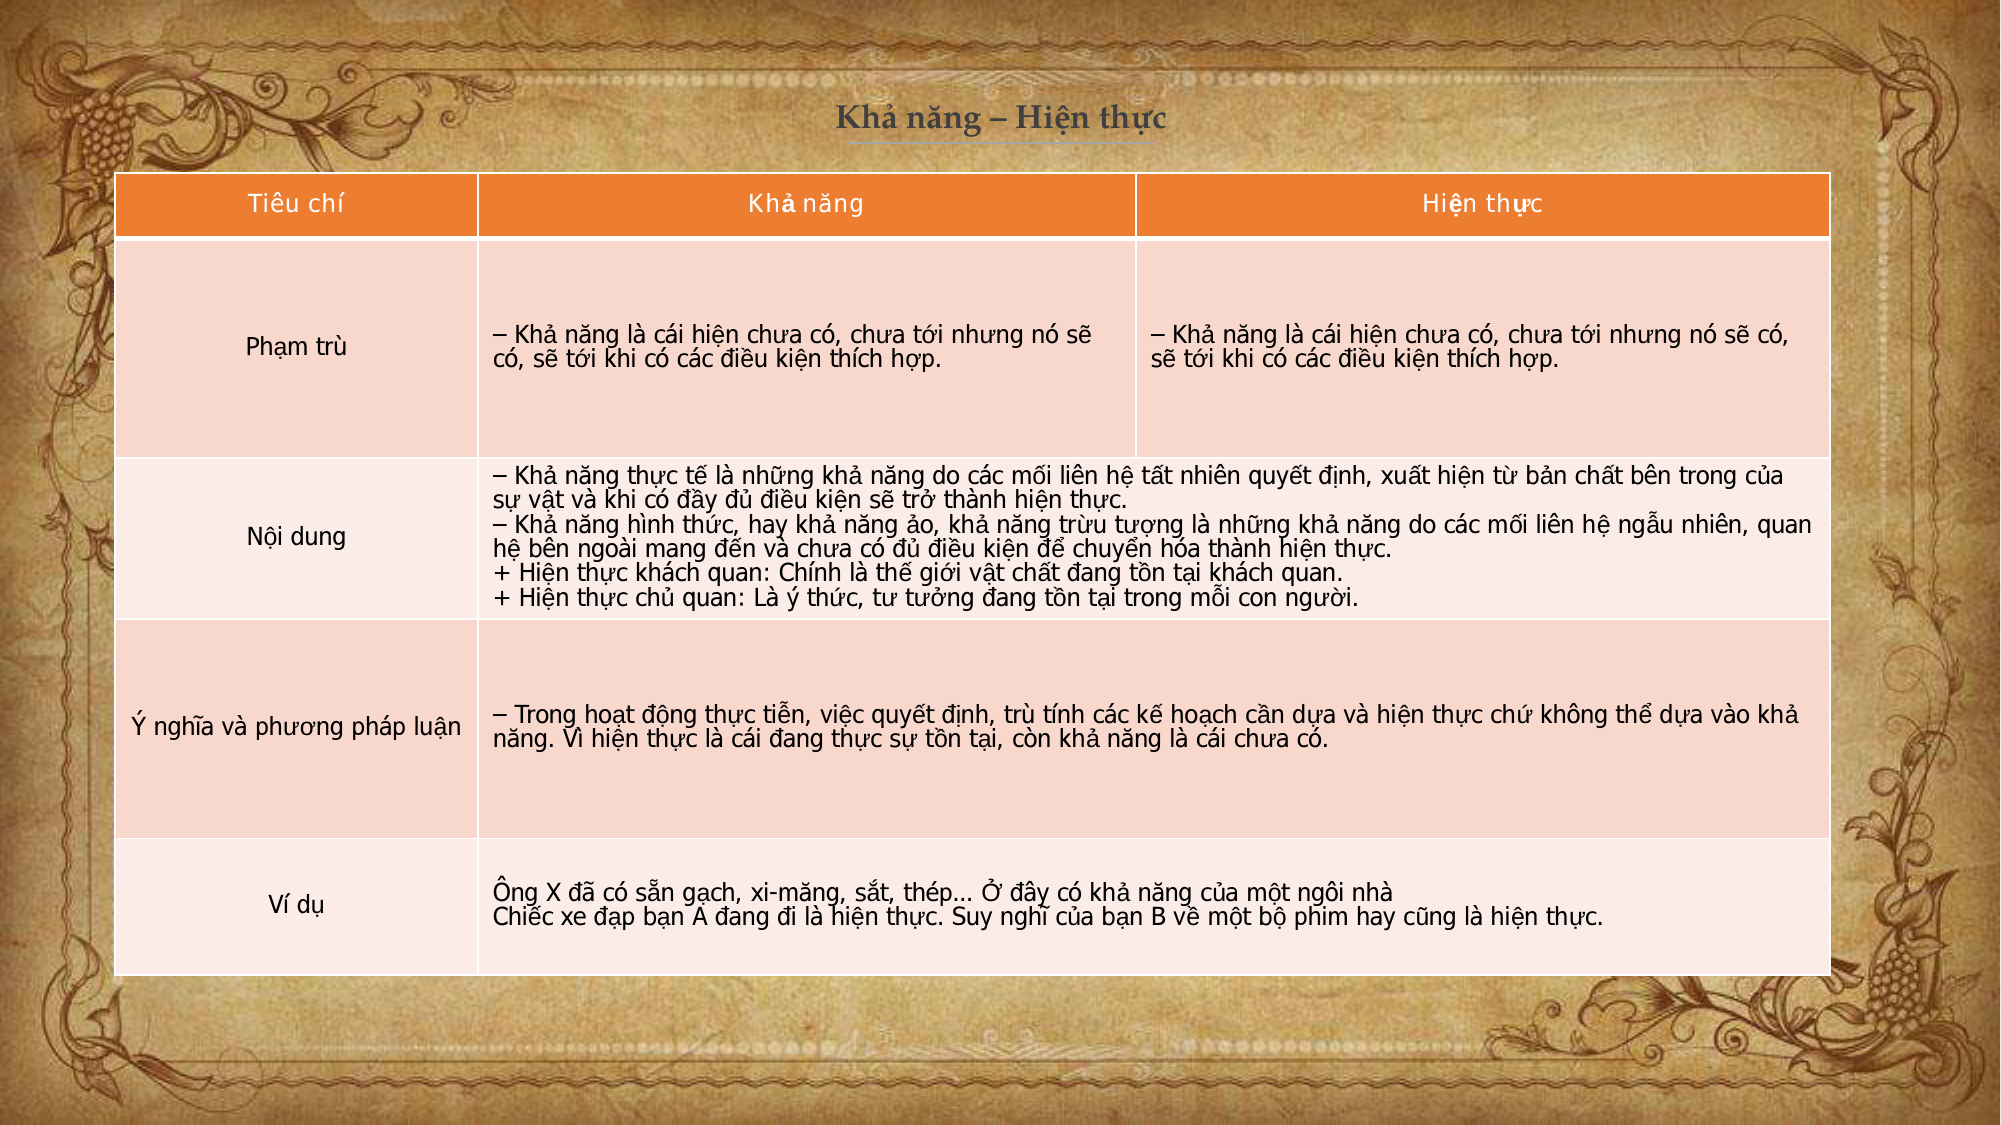

Khả năng – Hiện thực
| Tiêu chí | Khả năng | Hiện thực |
| --- | --- | --- |
| Phạm trù | – Khả năng là cái hiện chưa có, chưa tới nhưng nó sẽ có, sẽ tới khi có các điều kiện thích hợp. | – Khả năng là cái hiện chưa có, chưa tới nhưng nó sẽ có, sẽ tới khi có các điều kiện thích hợp. |
| Nội dung | – Khả năng thực tế là những khả năng do các mối liên hệ tất nhiên quyết định, xuất hiện từ bản chất bên trong của sự vật và khi có đầy đủ điều kiện sẽ trở thành hiện thực. – Khả năng hình thức, hay khả năng ảo, khả năng trừu tượng là những khả năng do các mối liên hệ ngẫu nhiên, quan hệ bên ngoài mang đến và chưa có đủ điều kiện để chuyển hóa thành hiện thực. + Hiện thực khách quan: Chính là thế giới vật chất đang tồn tại khách quan. + Hiện thực chủ quan: Là ý thức, tư tưởng đang tồn tại trong mỗi con người. |  |
| Ý nghĩa và phương pháp luận | – Trong hoạt động thực tiễn, việc quyết định, trù tính các kế hoạch cần dựa và hiện thực chứ không thể dựa vào khả năng. Vì hiện thực là cái đang thực sự tồn tại, còn khả năng là cái chưa có. |  |
| Ví dụ | Ông X đã có sẵn gạch, xi-măng, sắt, thép… Ở đây có khả năng của một ngôi nhà Chiếc xe đạp bạn A đang đi là hiện thực. Suy nghĩ của bạn B về một bộ phim hay cũng là hiện thực. |  |